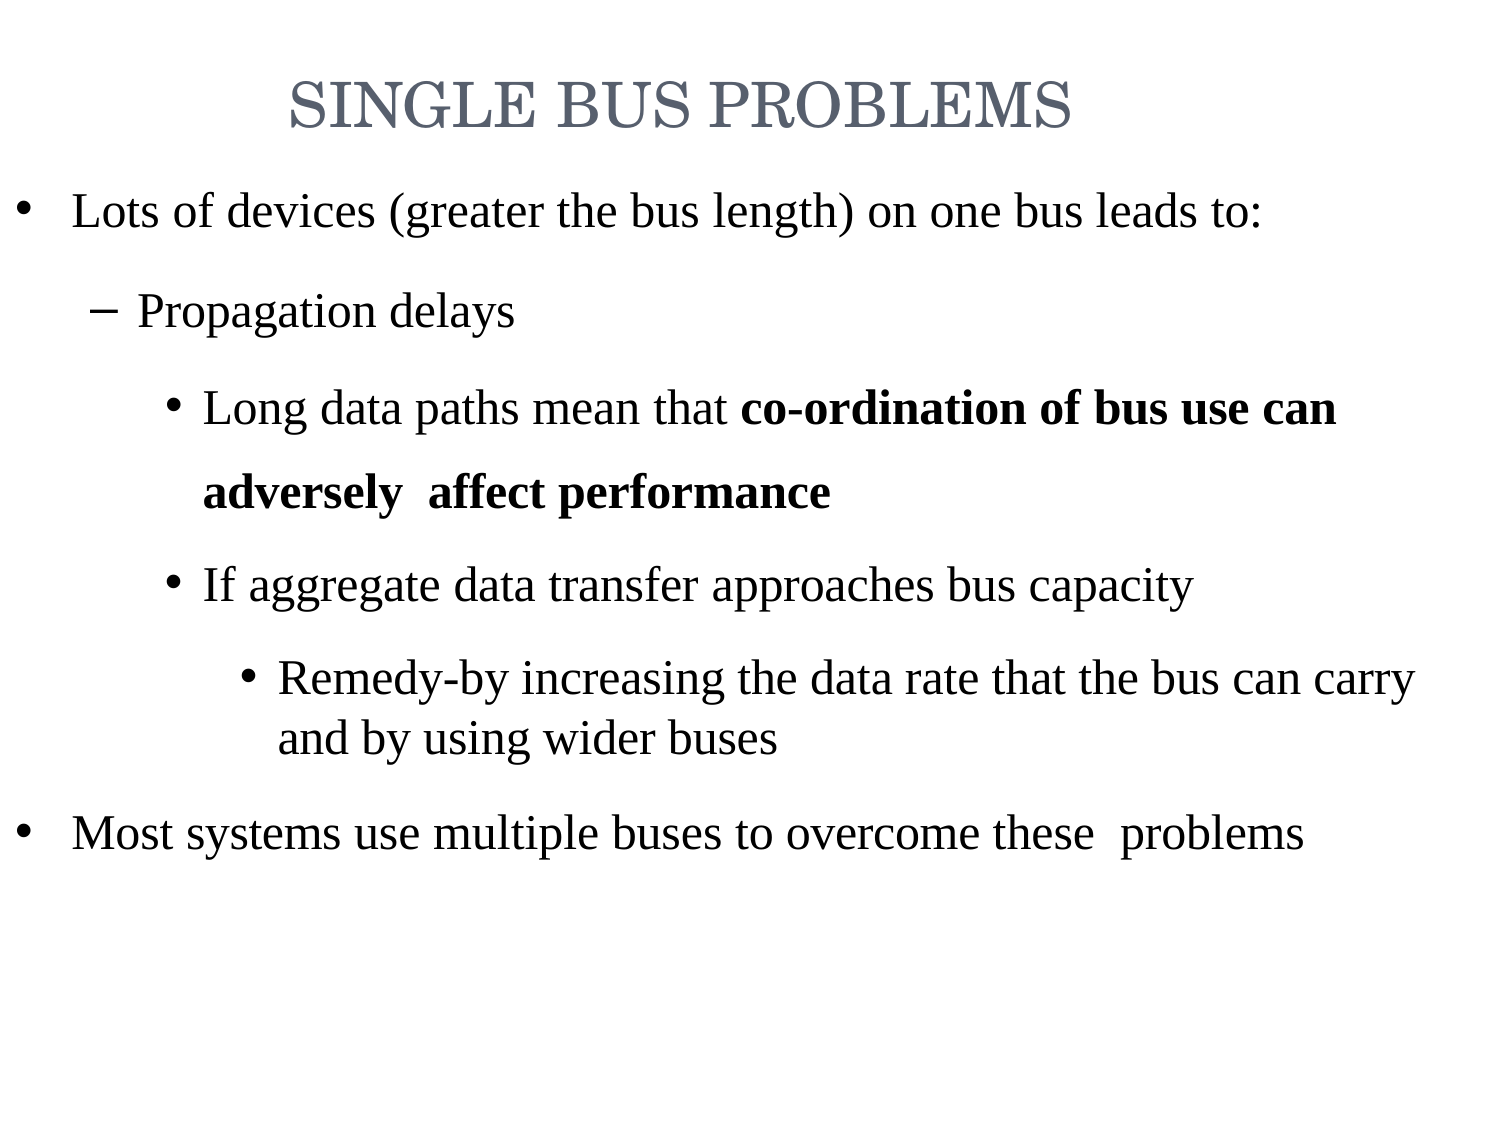

# Single Bus Problems
Lots of devices (greater the bus length) on one bus leads to:
Propagation delays
Long data paths mean that co-ordination of bus use can adversely  affect performance
If aggregate data transfer approaches bus capacity
Remedy-by increasing the data rate that the bus can carry and by using wider buses
Most systems use multiple buses to overcome these  problems